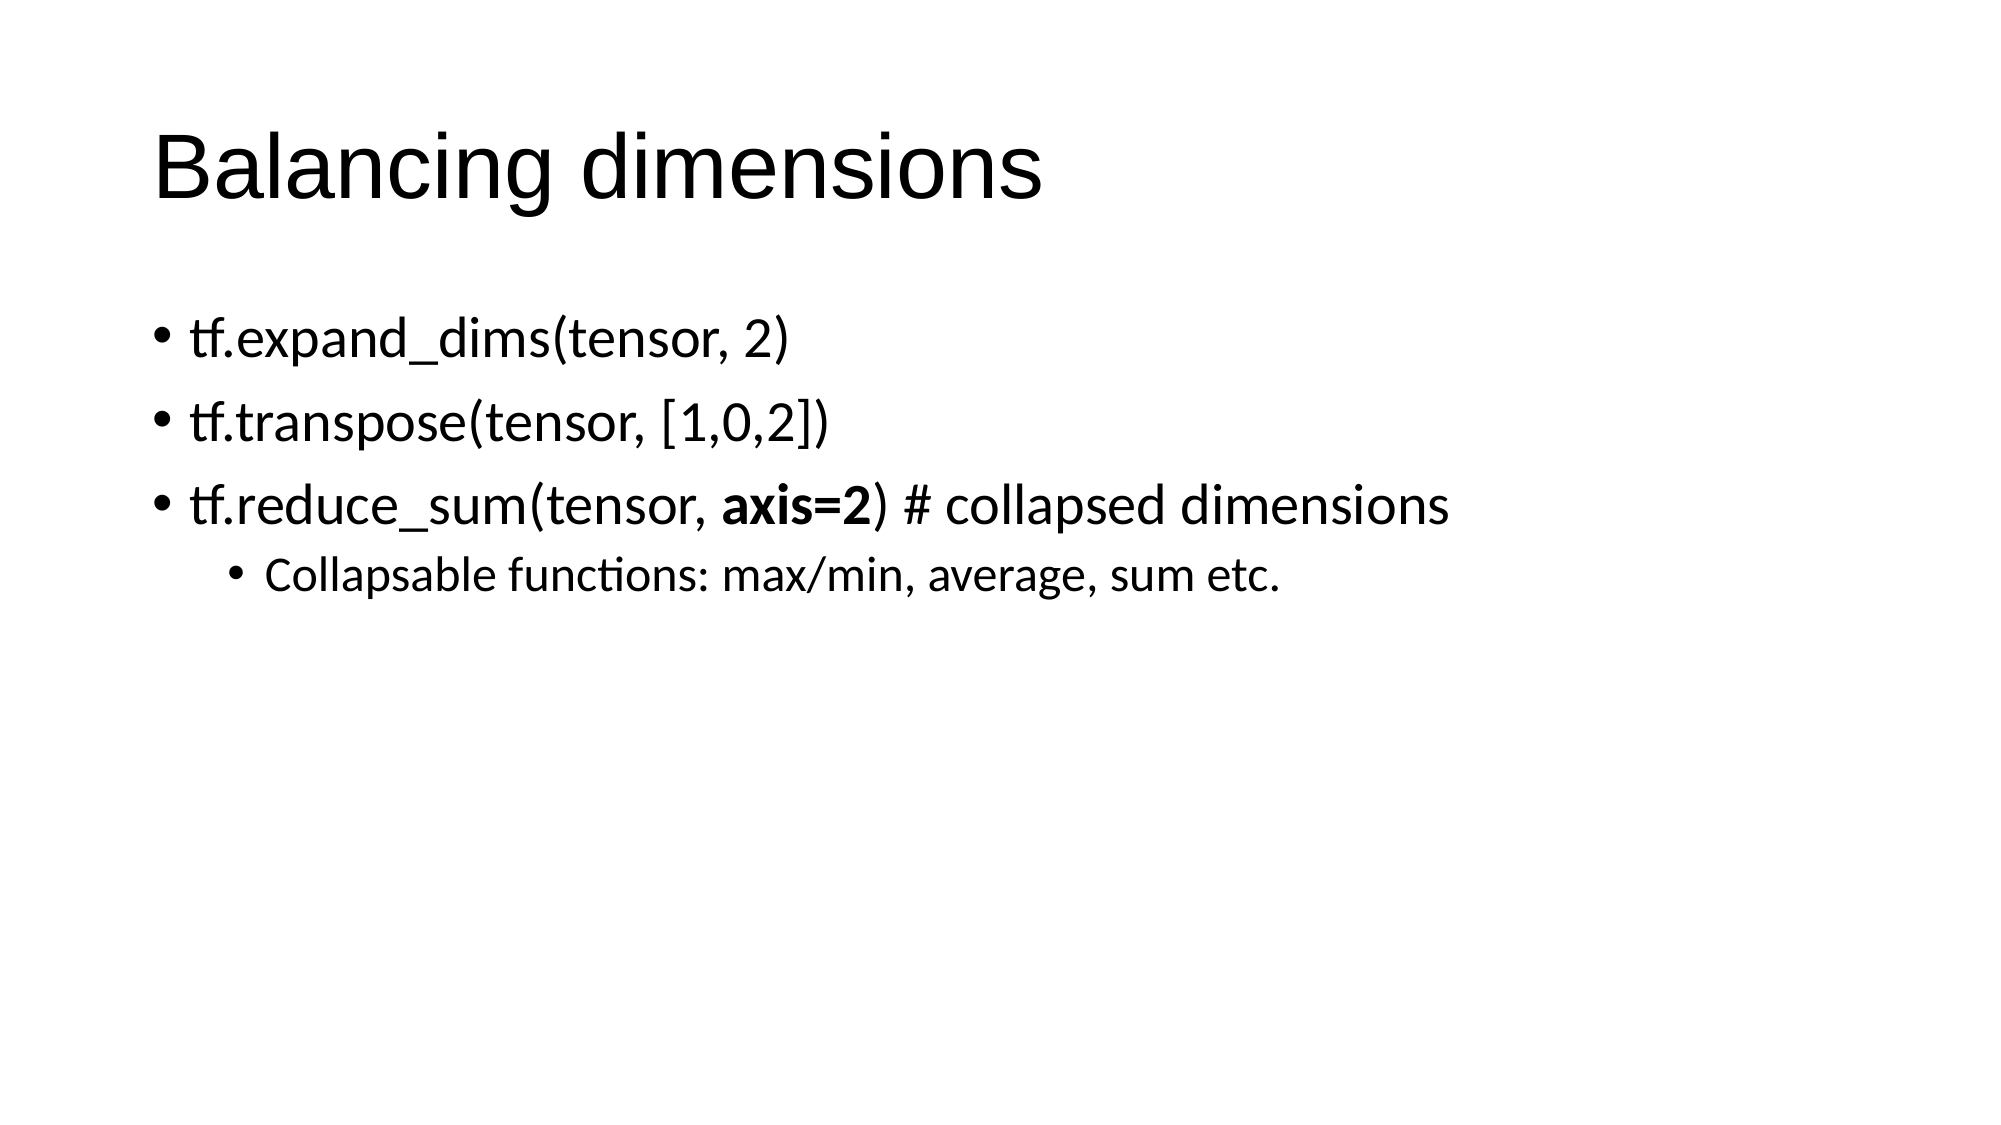

# Balancing dimensions
tf.expand_dims(tensor, 2)
tf.transpose(tensor, [1,0,2])
tf.reduce_sum(tensor, axis=2) # collapsed dimensions
Collapsable functions: max/min, average, sum etc.